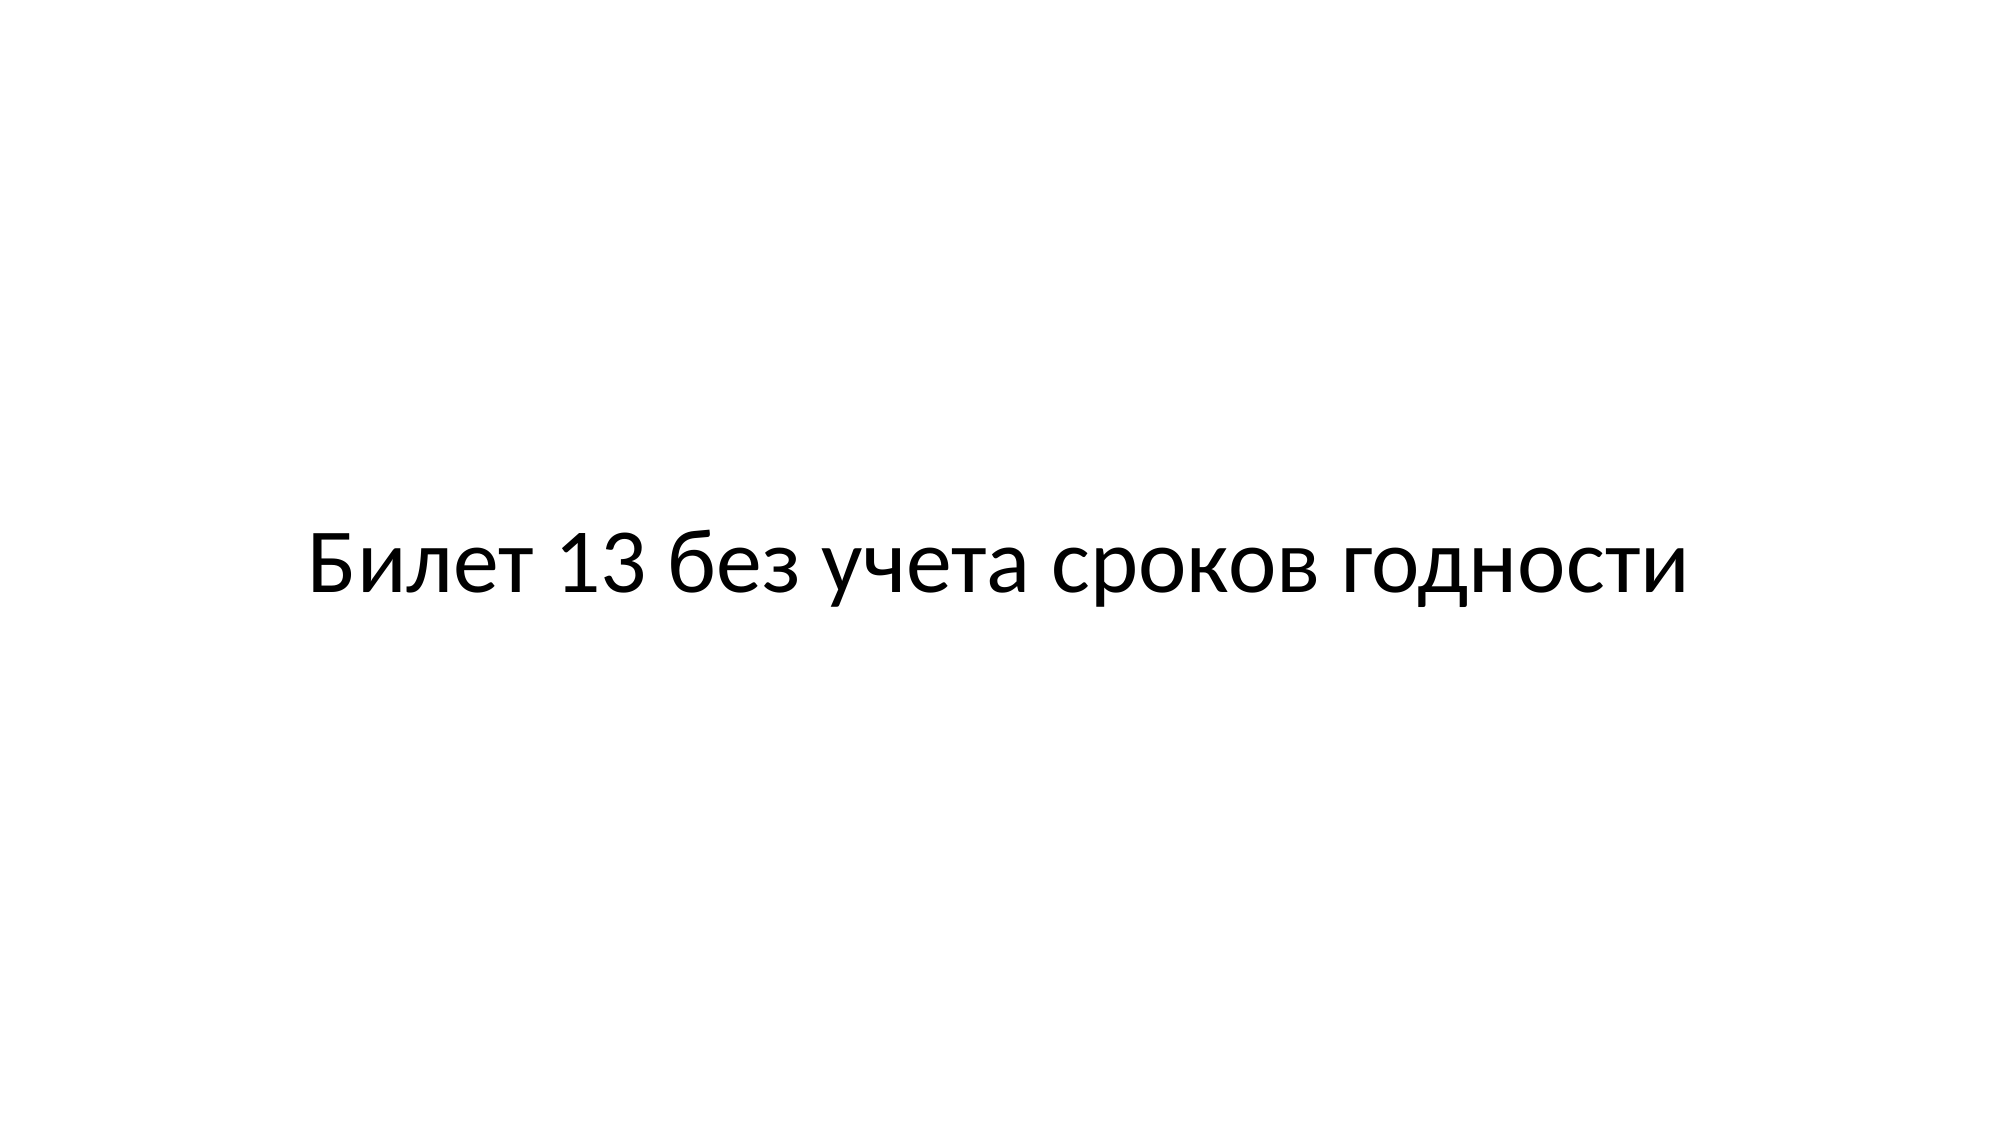

# Билет 13 без учета сроков годности